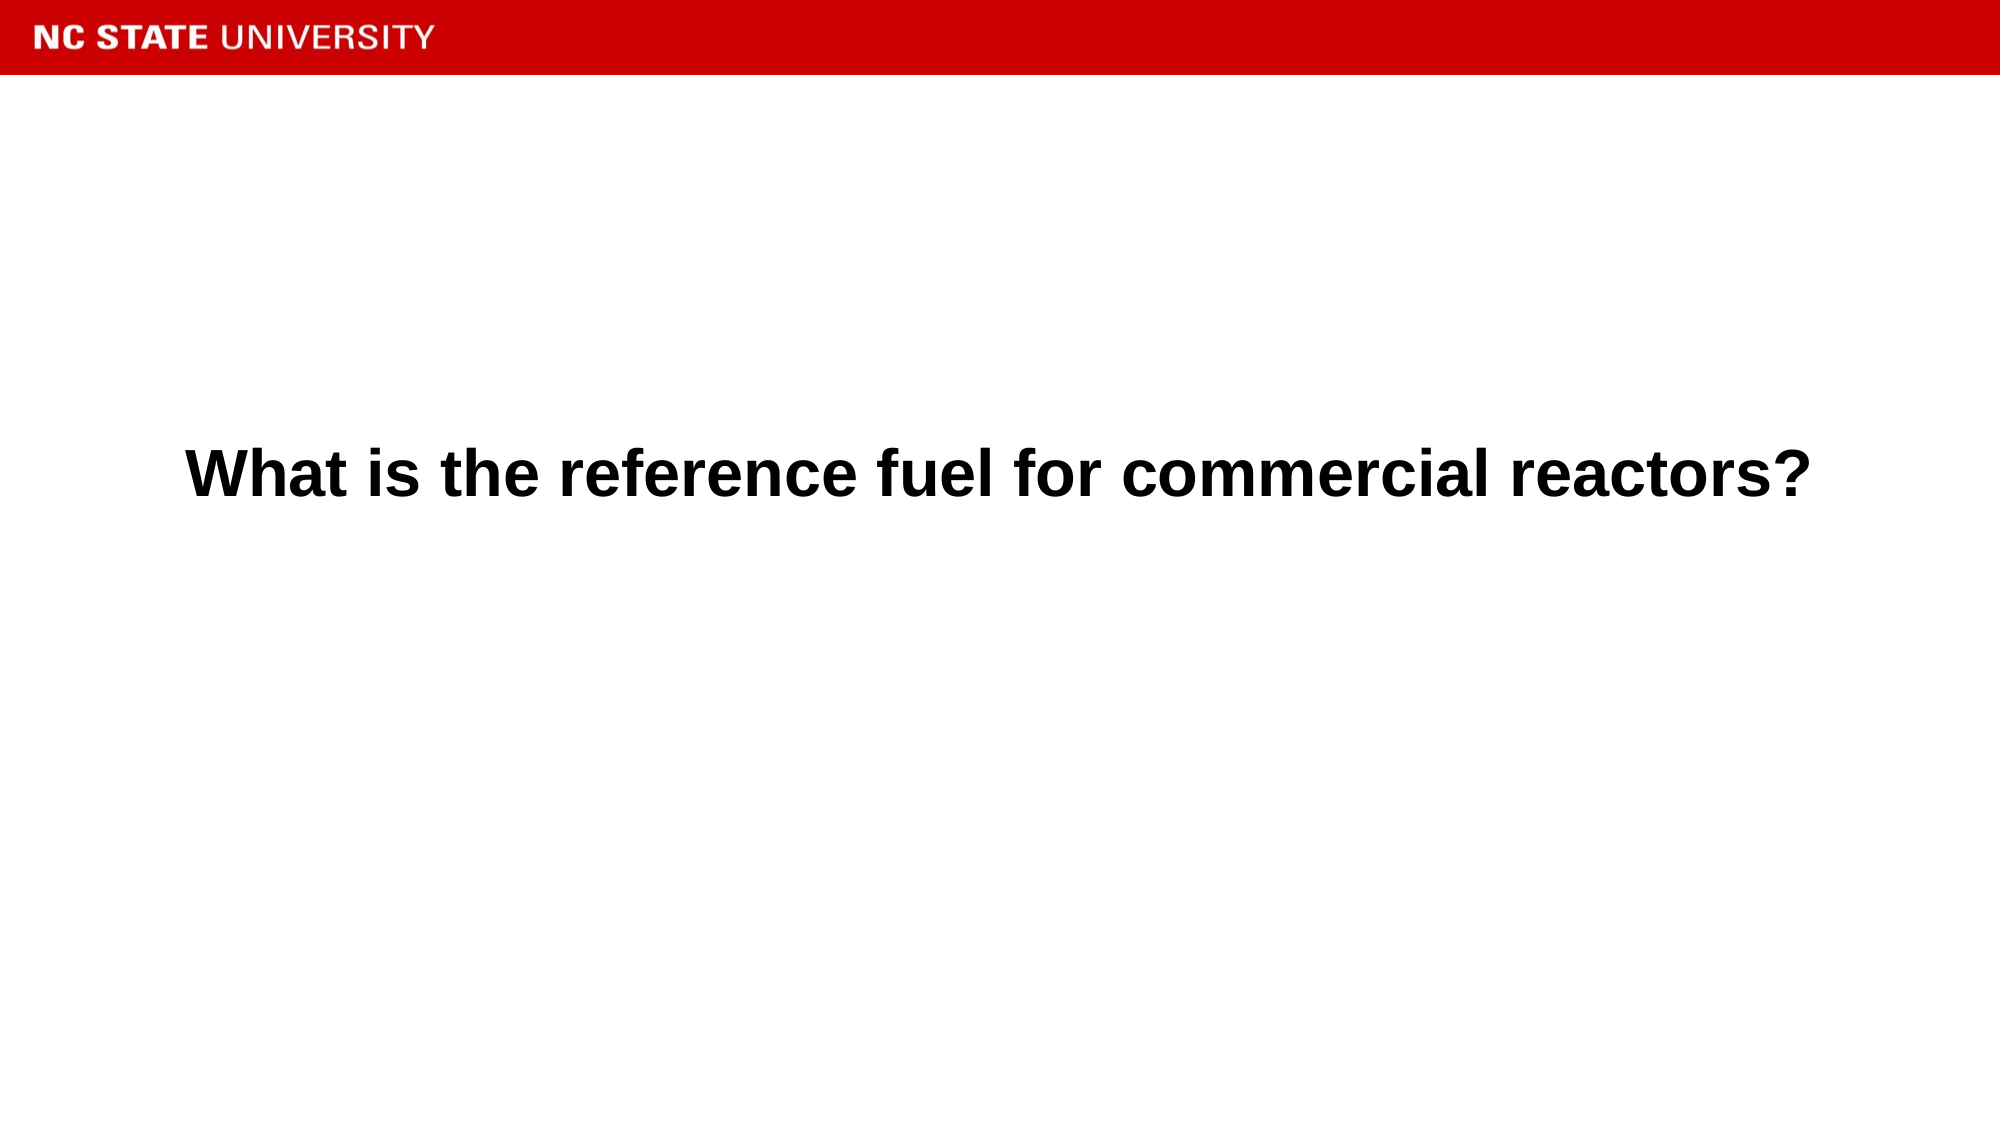

# What is the reference fuel for commercial reactors?